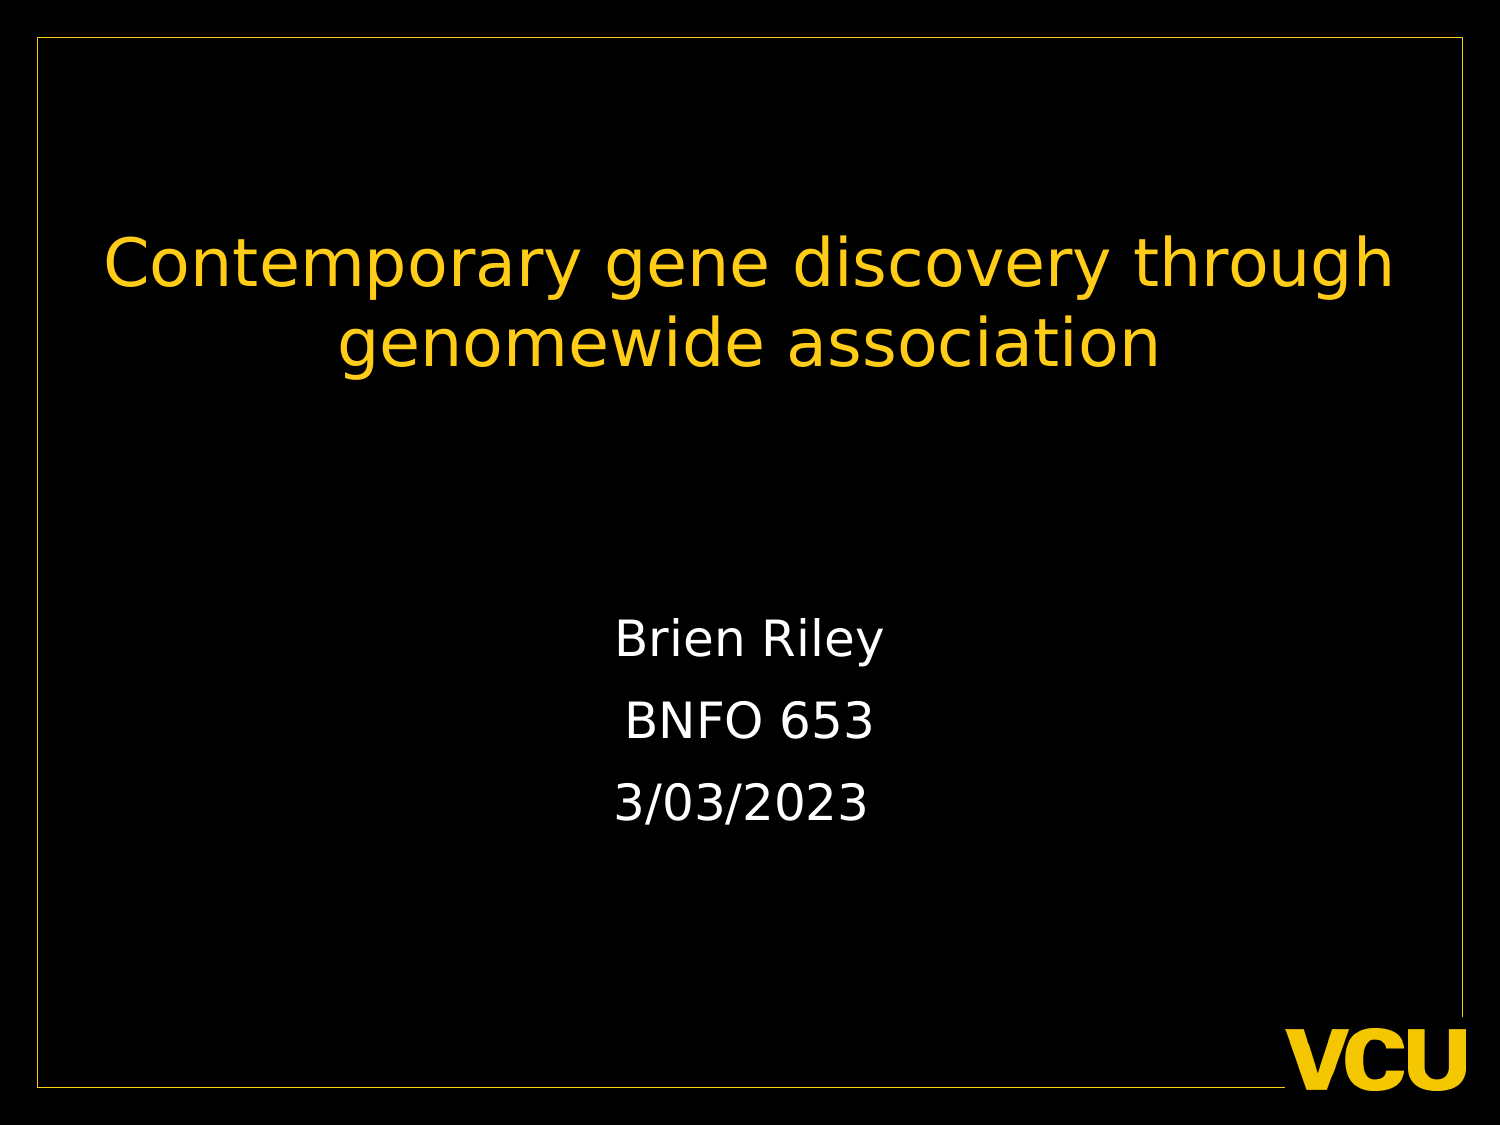

Contemporary gene discovery through genomewide association

Brien Riley
BNFO 653
3/03/2023